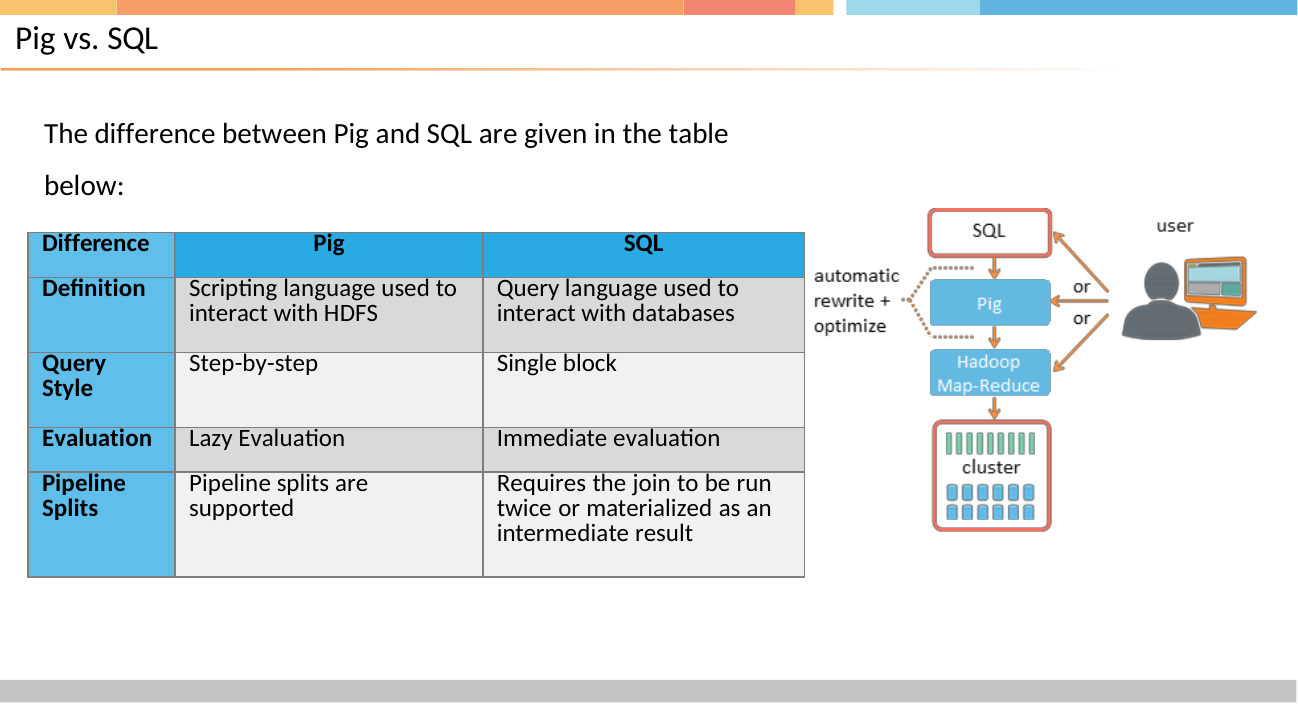

# Pig vs. SQL

The difference between Pig and SQL are given in the table below:

| Difference | Pig | SQL |
| --- | --- | --- |
| Definition | Scripting language used to interact with HDFS | Query language used to interact with databases |
| Query Style | Step-by-step | Single block |
| Evaluation | Lazy Evaluation | Immediate evaluation |
| Pipeline Splits | Pipeline splits are supported | Requires the join to be run twice or materialized as an intermediate result |